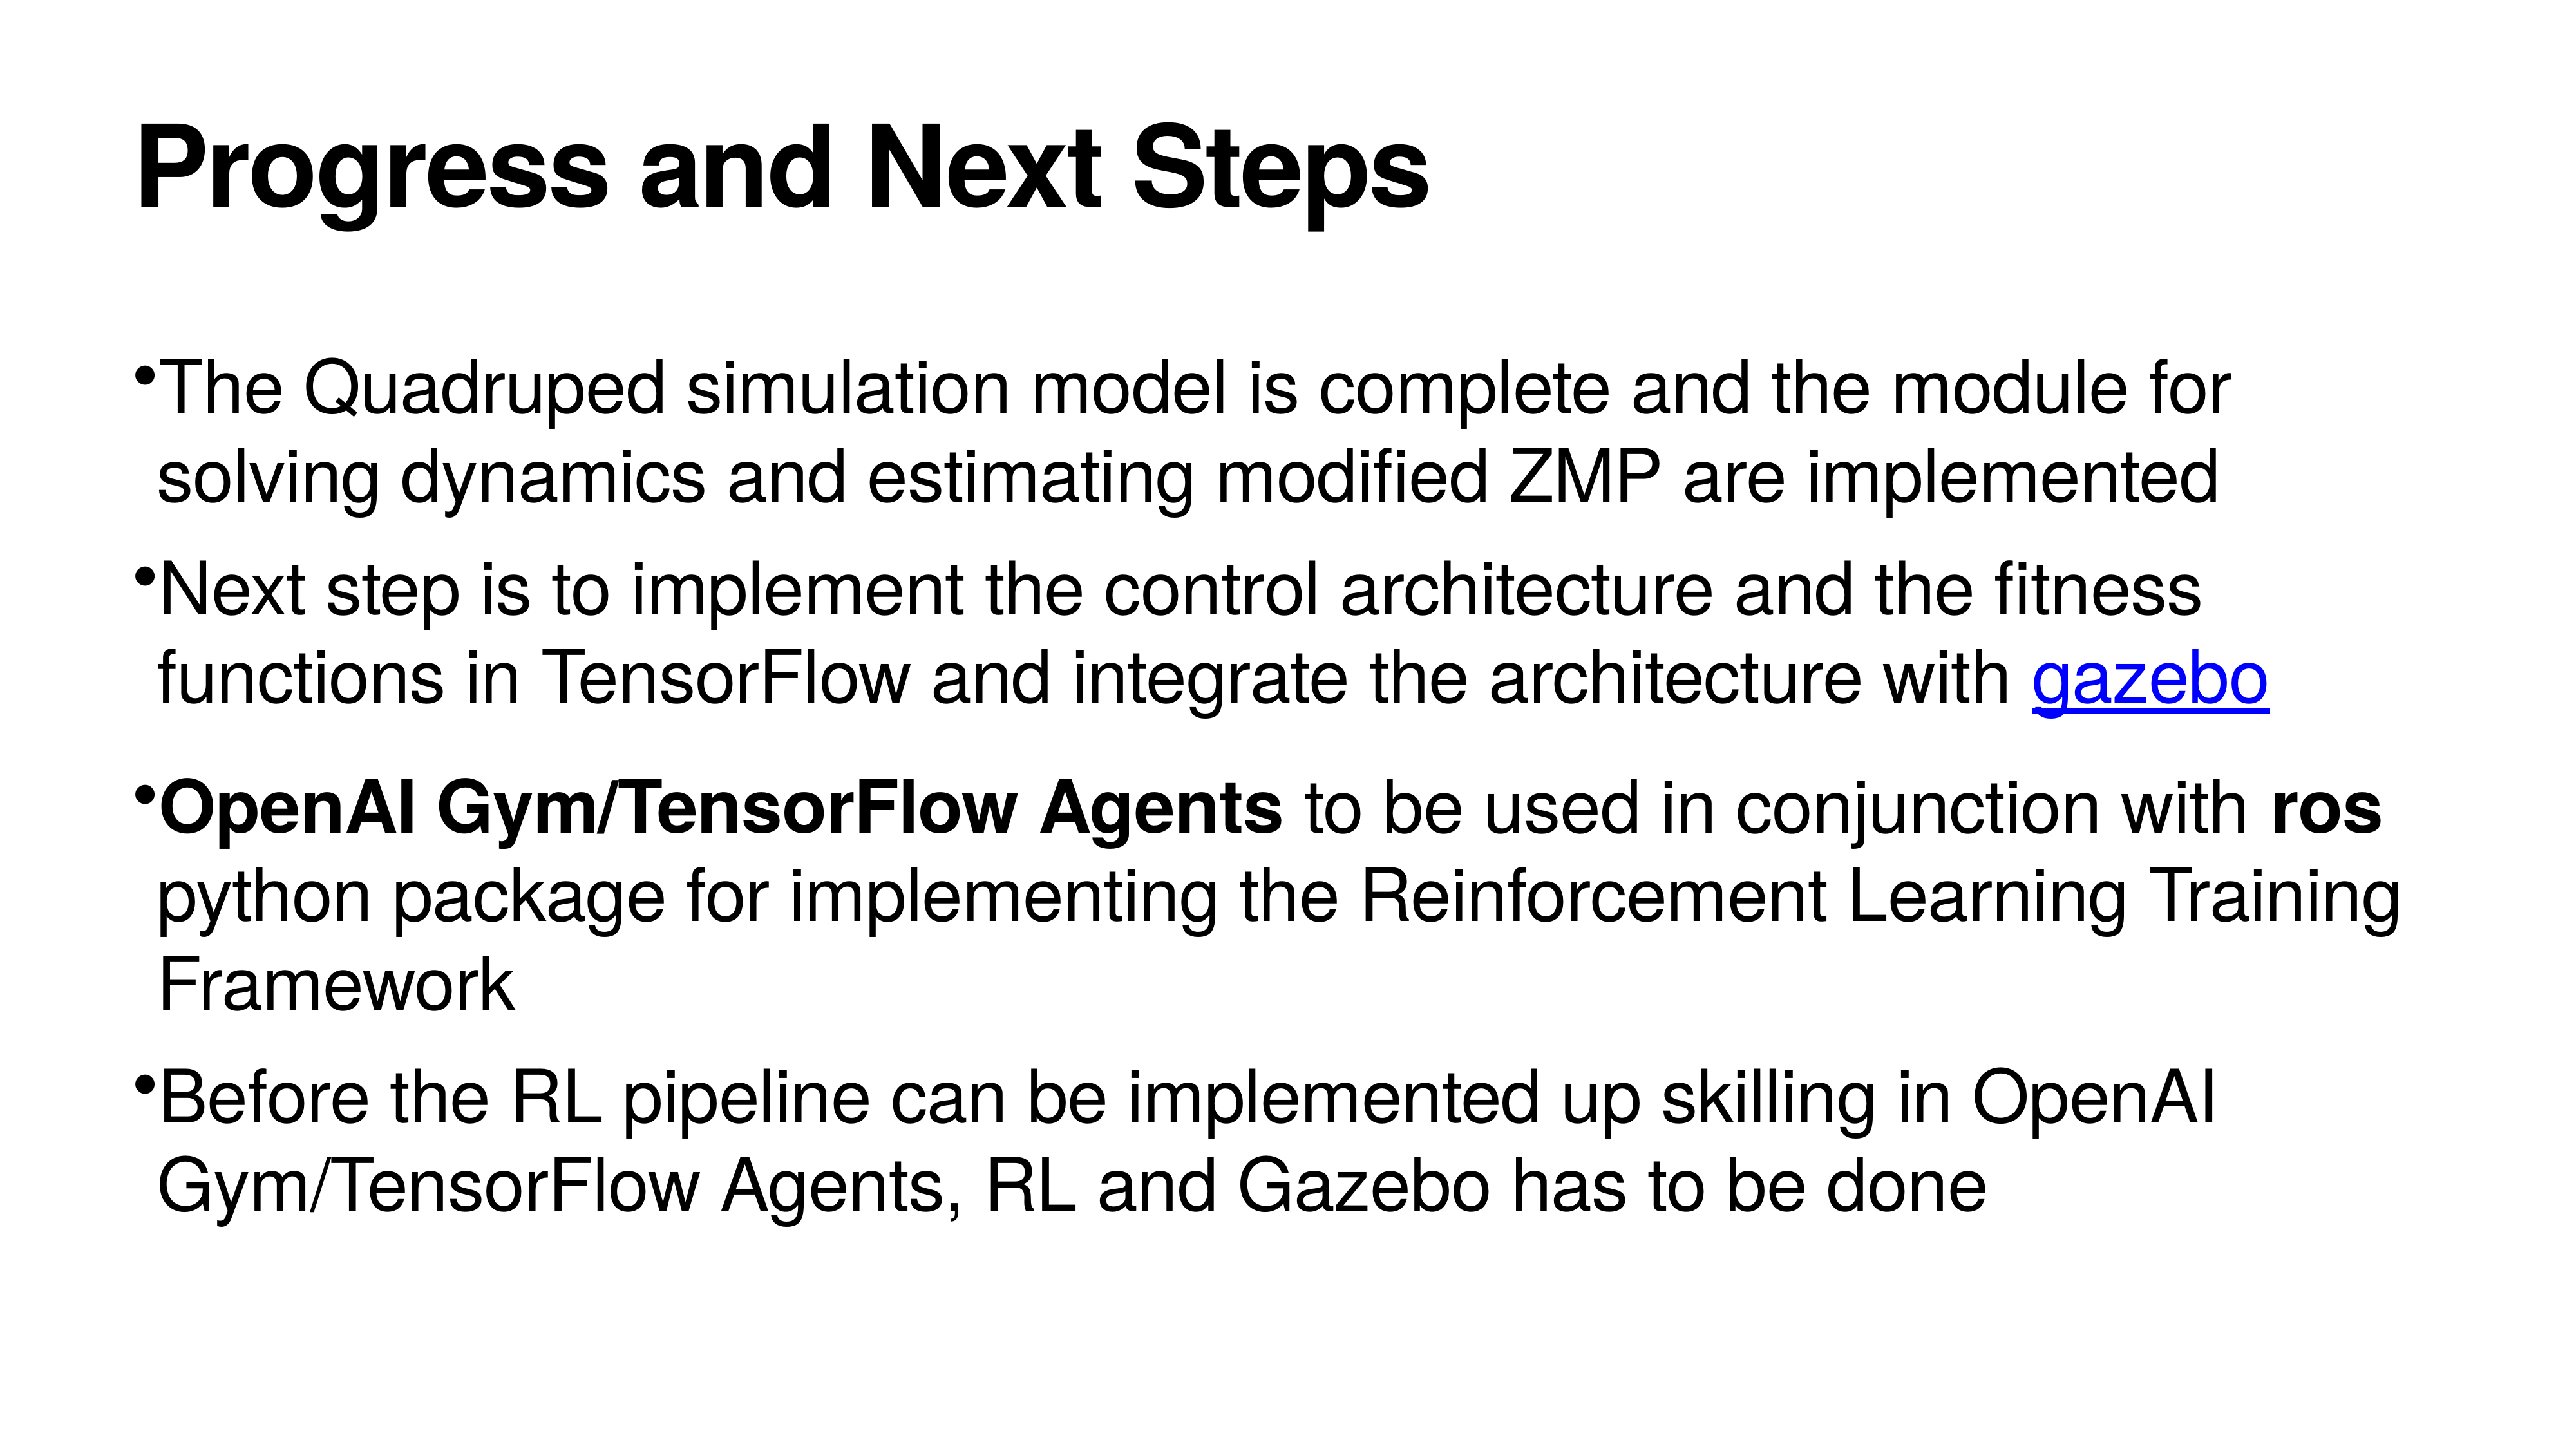

# Progress and Next Steps
The Quadruped simulation model is complete and the module for solving dynamics and estimating modified ZMP are implemented
Next step is to implement the control architecture and the fitness functions in TensorFlow and integrate the architecture with gazebo
OpenAI Gym/TensorFlow Agents to be used in conjunction with ros python package for implementing the Reinforcement Learning Training Framework
Before the RL pipeline can be implemented up skilling in OpenAI Gym/TensorFlow Agents, RL and Gazebo has to be done